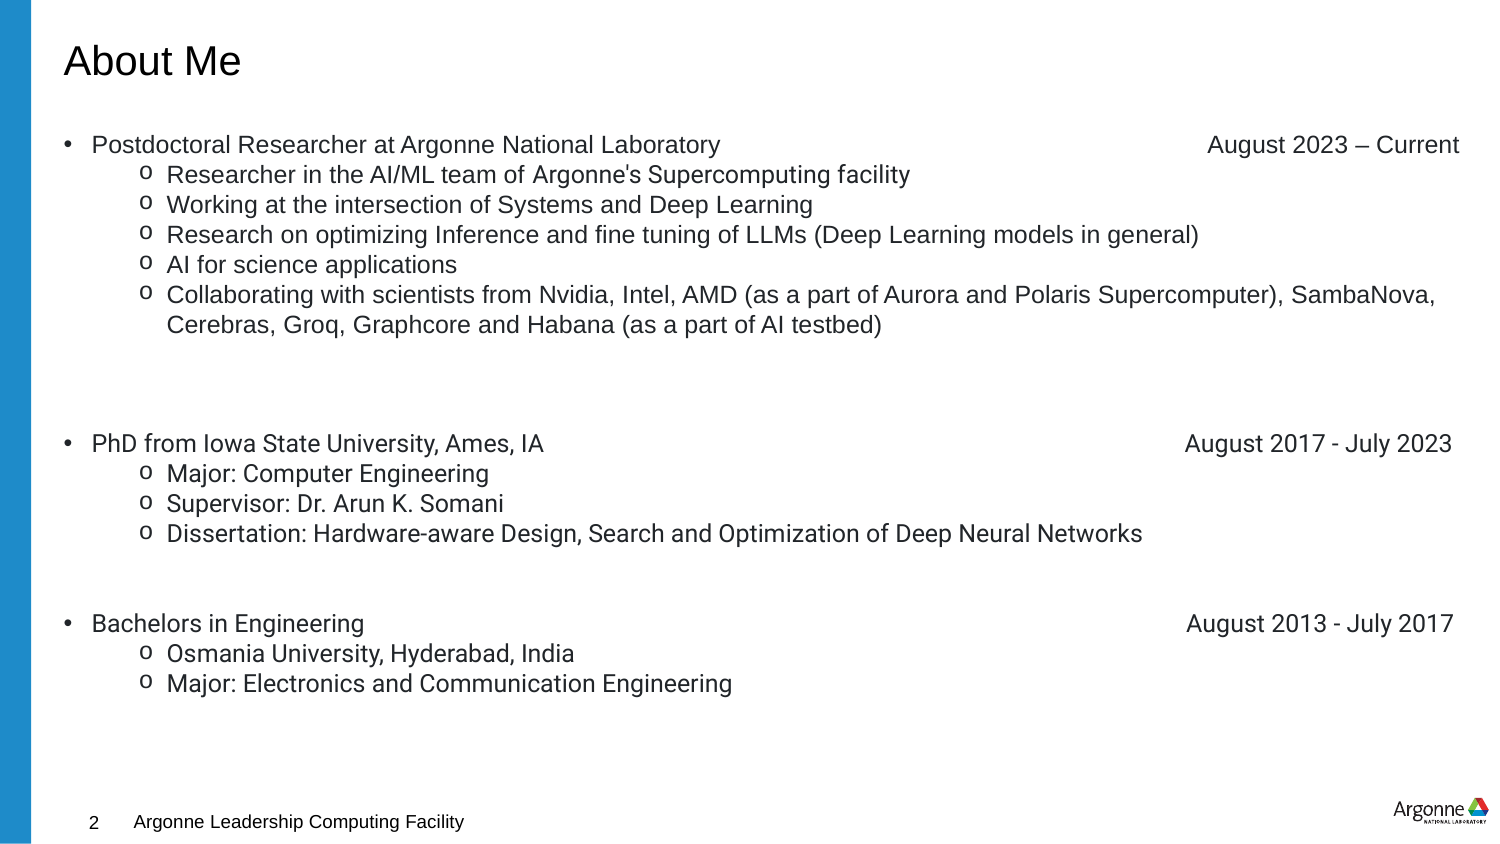

About Me

Postdoctoral Researcher at Argonne National Laboratory                                                                      August 2023 – Current
Researcher in the AI/ML team of Argonne's Supercomputing facility
Working at the intersection of Systems and Deep Learning
Research on optimizing Inference and fine tuning of LLMs (Deep Learning models in general)
AI for science applications
Collaborating with scientists from Nvidia, Intel, AMD (as a part of Aurora and Polaris Supercomputer), SambaNova, Cerebras, Groq, Graphcore and Habana (as a part of AI testbed)

PhD from Iowa State University, Ames, IA                                                                                                       August 2017 - July 2023
Major: Computer Engineering
Supervisor: Dr. Arun K. Somani
Dissertation: Hardware-aware Design, Search and Optimization of Deep Neural Networks

Bachelors in Engineering                                                                                                                                    August 2013 - July 2017
Osmania University, Hyderabad, India
Major: Electronics and Communication Engineering